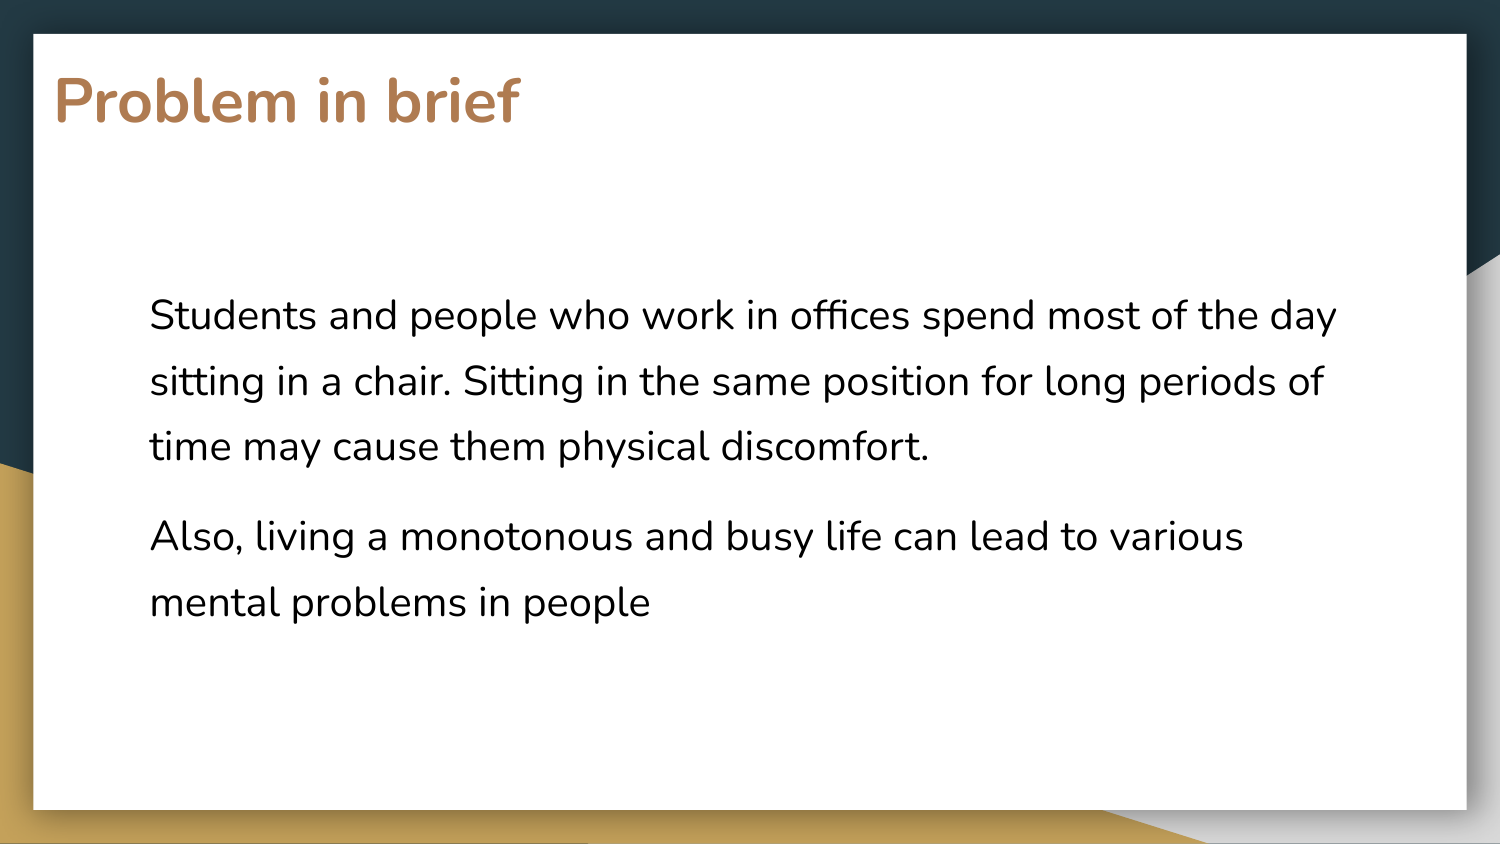

# Problem in brief
Students and people who work in offices spend most of the day sitting in a chair. Sitting in the same position for long periods of time may cause them physical discomfort.
Also, living a monotonous and busy life can lead to various mental problems in people